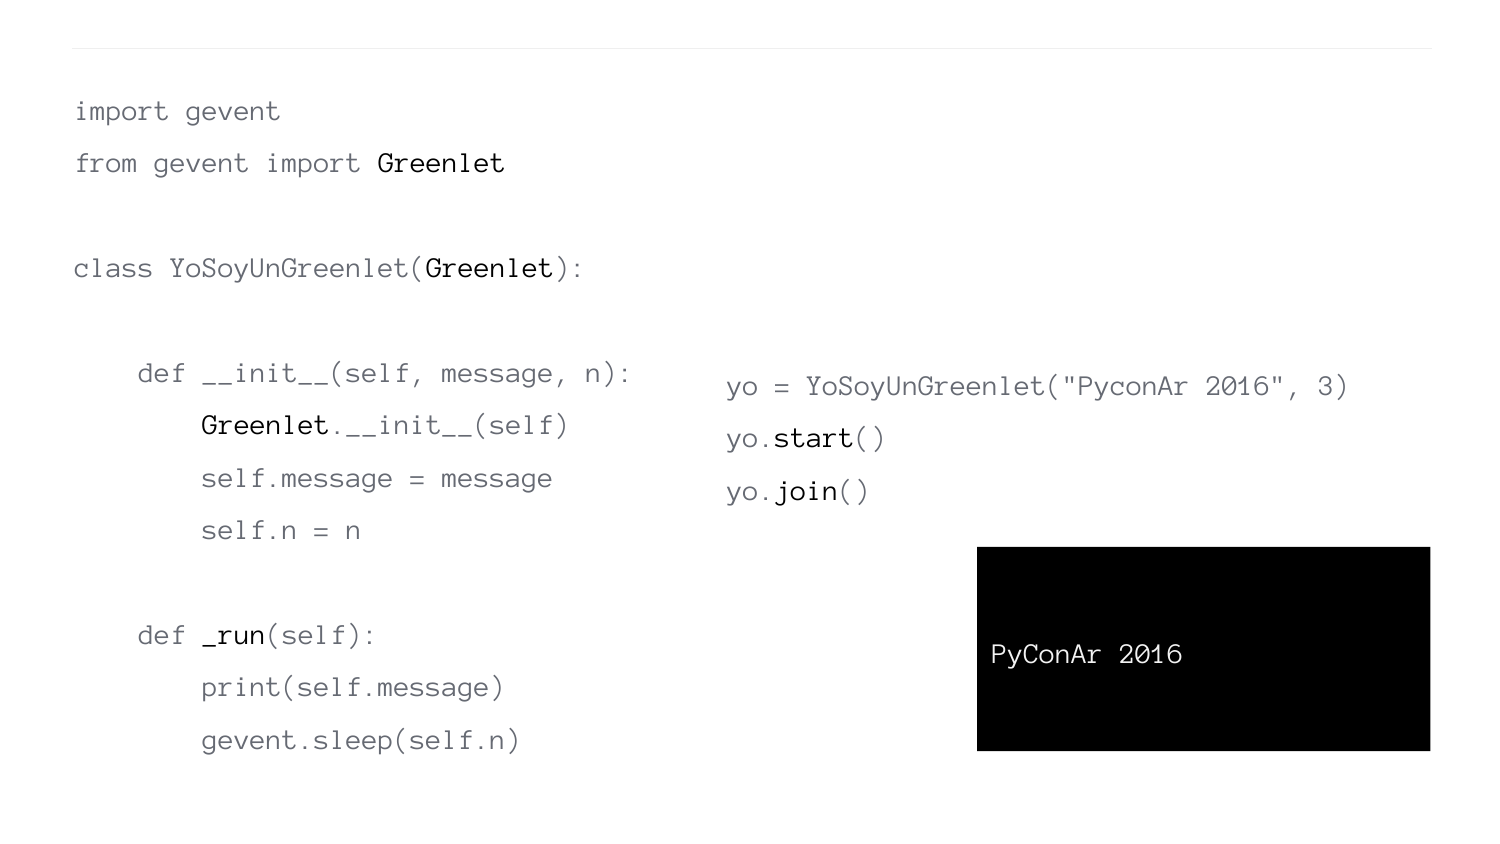

import gevent
from gevent import Greenlet
class YoSoyUnGreenlet(Greenlet):
    def __init__(self, message, n):
        Greenlet.__init__(self)
        self.message = message
        self.n = n

    def _run(self):
        print(self.message)
        gevent.sleep(self.n)
yo = YoSoyUnGreenlet("PyconAr 2016", 3)
yo.start()
yo.join()

PyConAr 2016
25